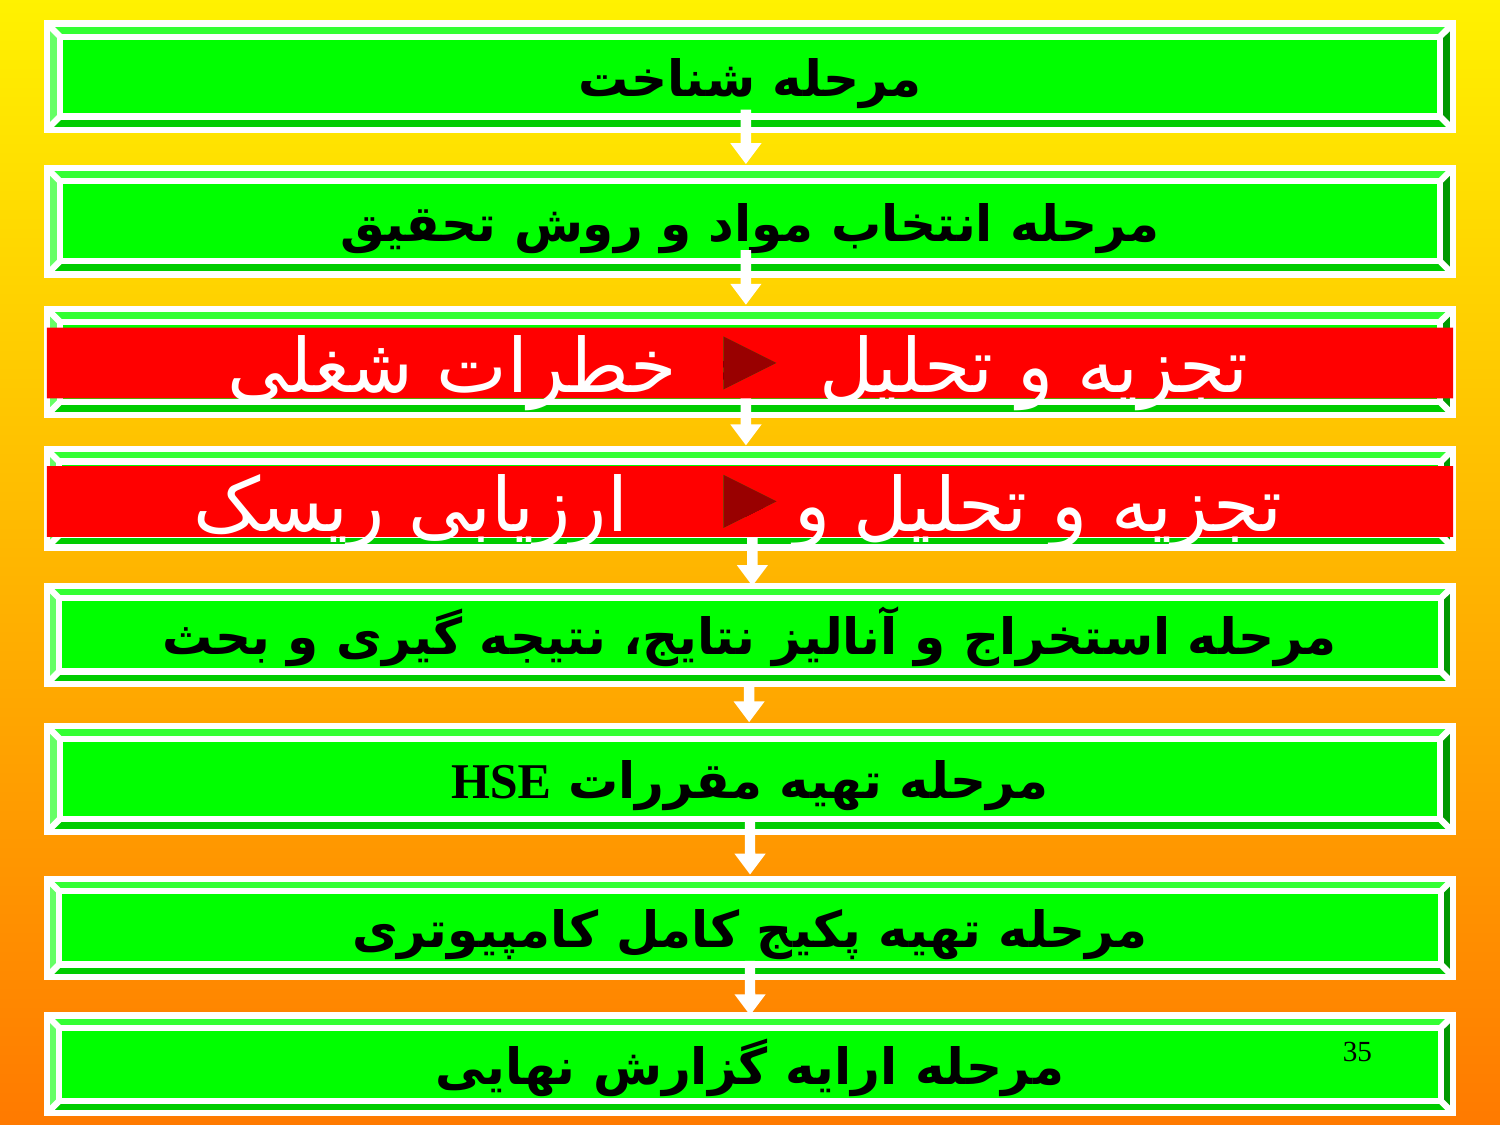

مرحله شناخت

مرحله انتخاب مواد و روش تحقیق

تجزیه و تحلیل خطرات شغلی

تجزیه و تحلیل و ارزیابی ریسک

مرحله تهیه مقررات HSE

مرحله تهیه پکیج کامل کامپیوتری
       تجزیه و تحلیل      خطرات شغلی
       تجزیه و تحلیل و       ارزیابی ریسک
مرحله استخراج و آنالیز نتایج، نتیجه گیری و بحث

مرحله ارایه گزارش نهایی
35